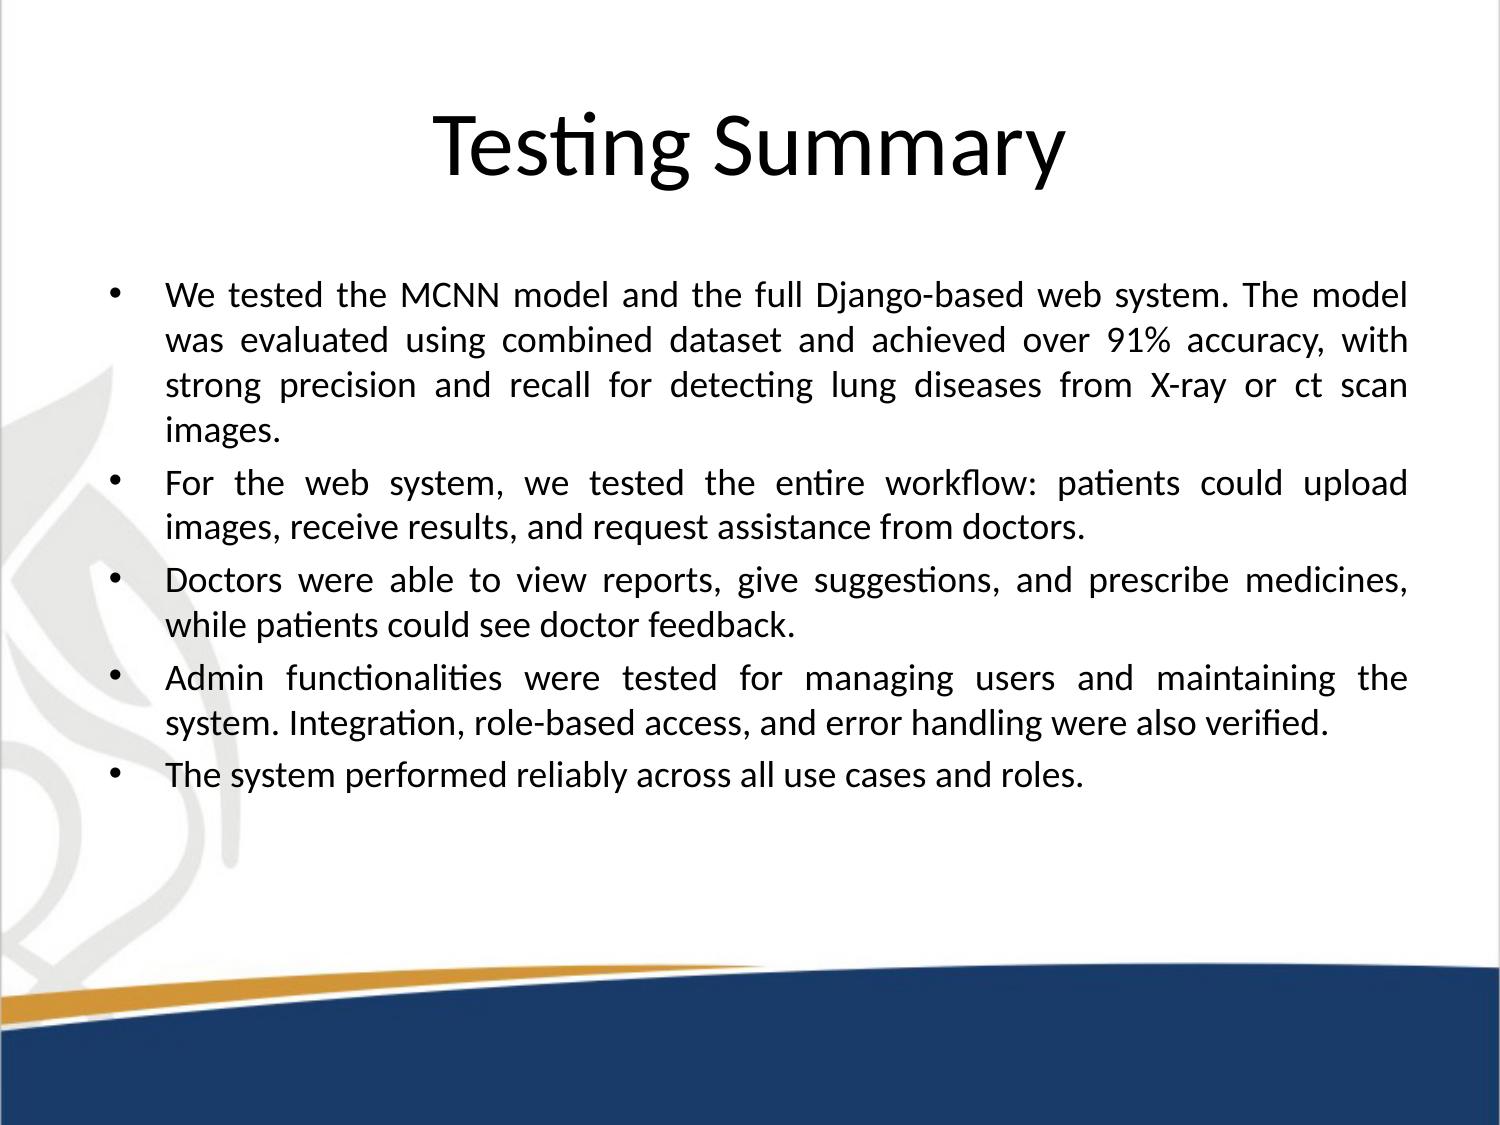

# Testing Summary
We tested the MCNN model and the full Django-based web system. The model was evaluated using combined dataset and achieved over 91% accuracy, with strong precision and recall for detecting lung diseases from X-ray or ct scan images.
For the web system, we tested the entire workflow: patients could upload images, receive results, and request assistance from doctors.
Doctors were able to view reports, give suggestions, and prescribe medicines, while patients could see doctor feedback.
Admin functionalities were tested for managing users and maintaining the system. Integration, role-based access, and error handling were also verified.
The system performed reliably across all use cases and roles.